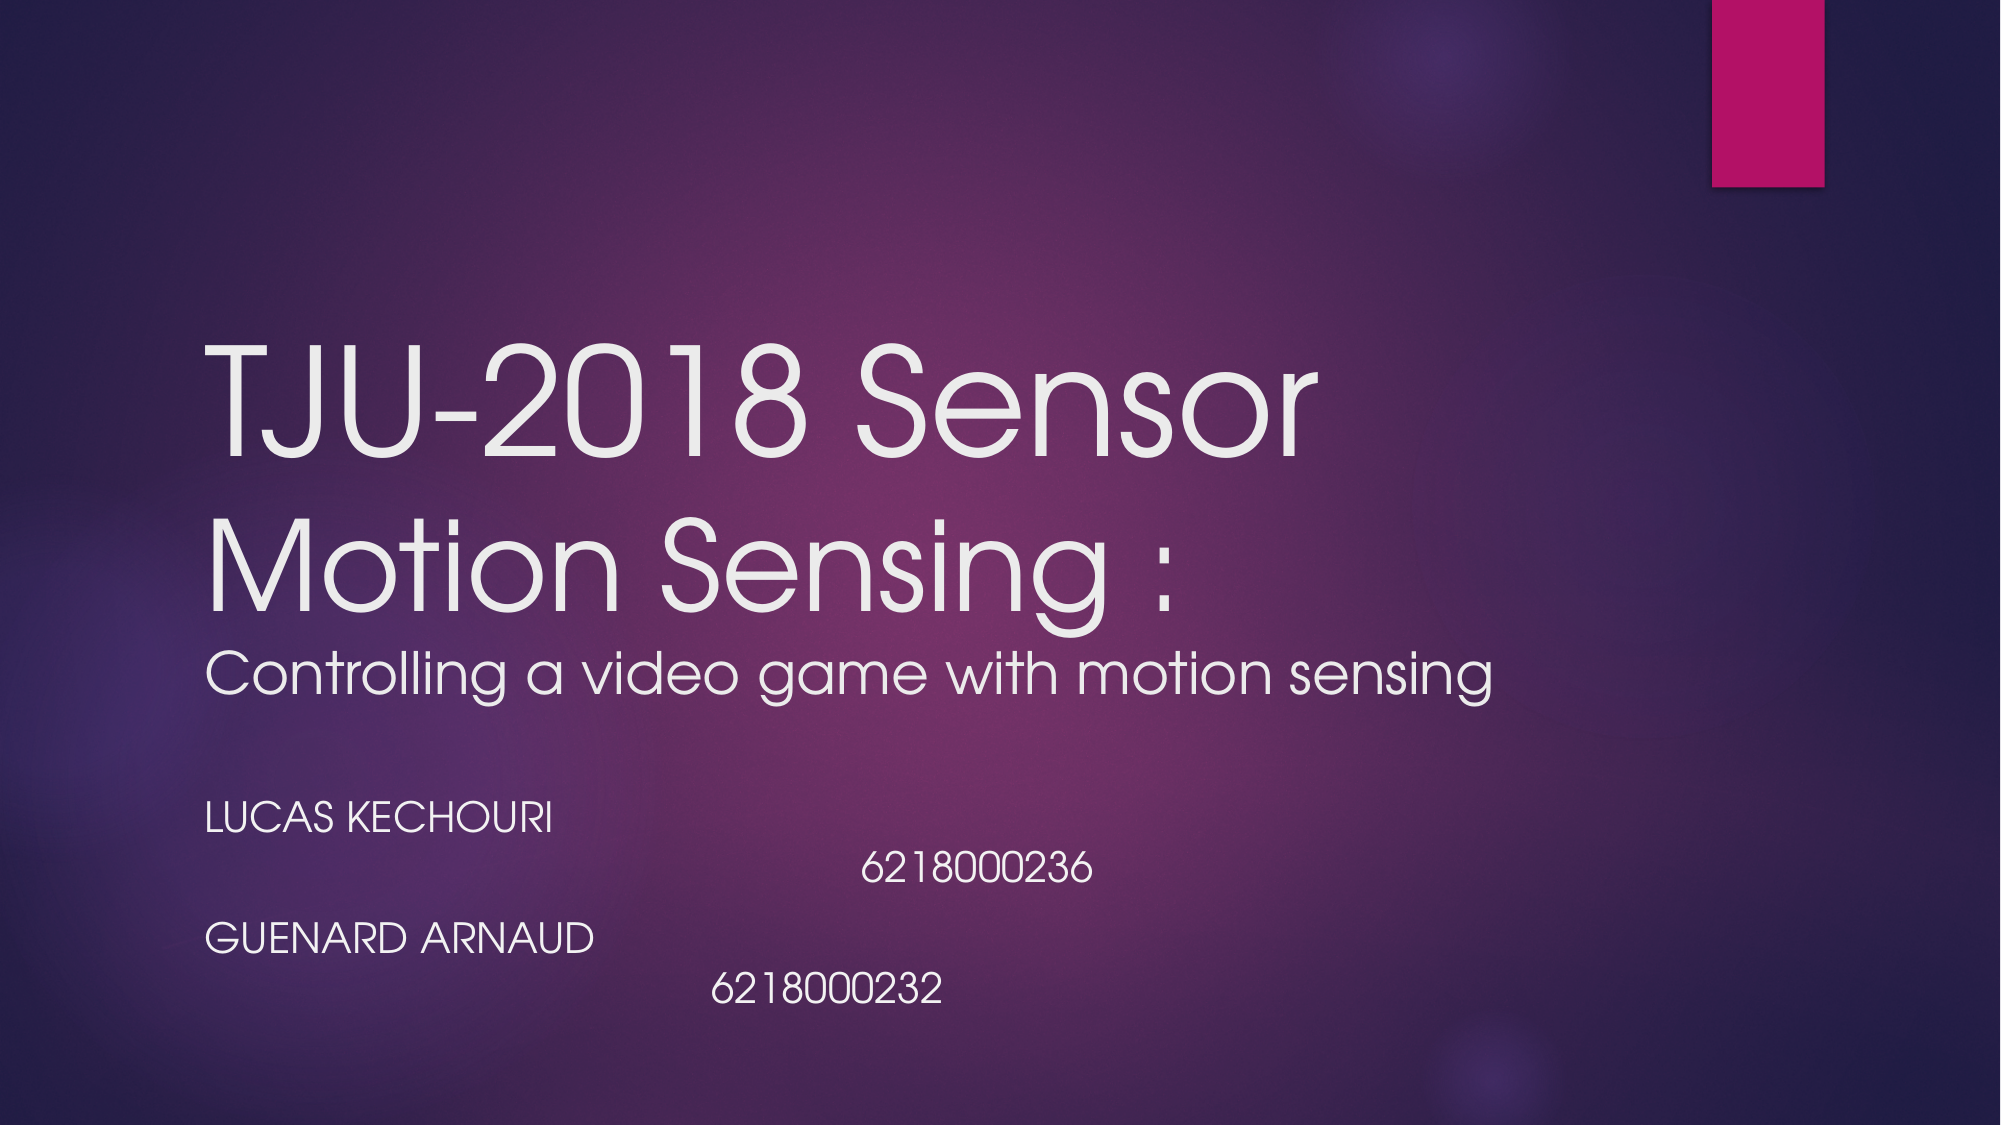

# TJU-2018 Sensor Motion Sensing : Controlling a video game with motion sensing
Lucas kechouri											     6218000236
Guenard arnaud										     6218000232